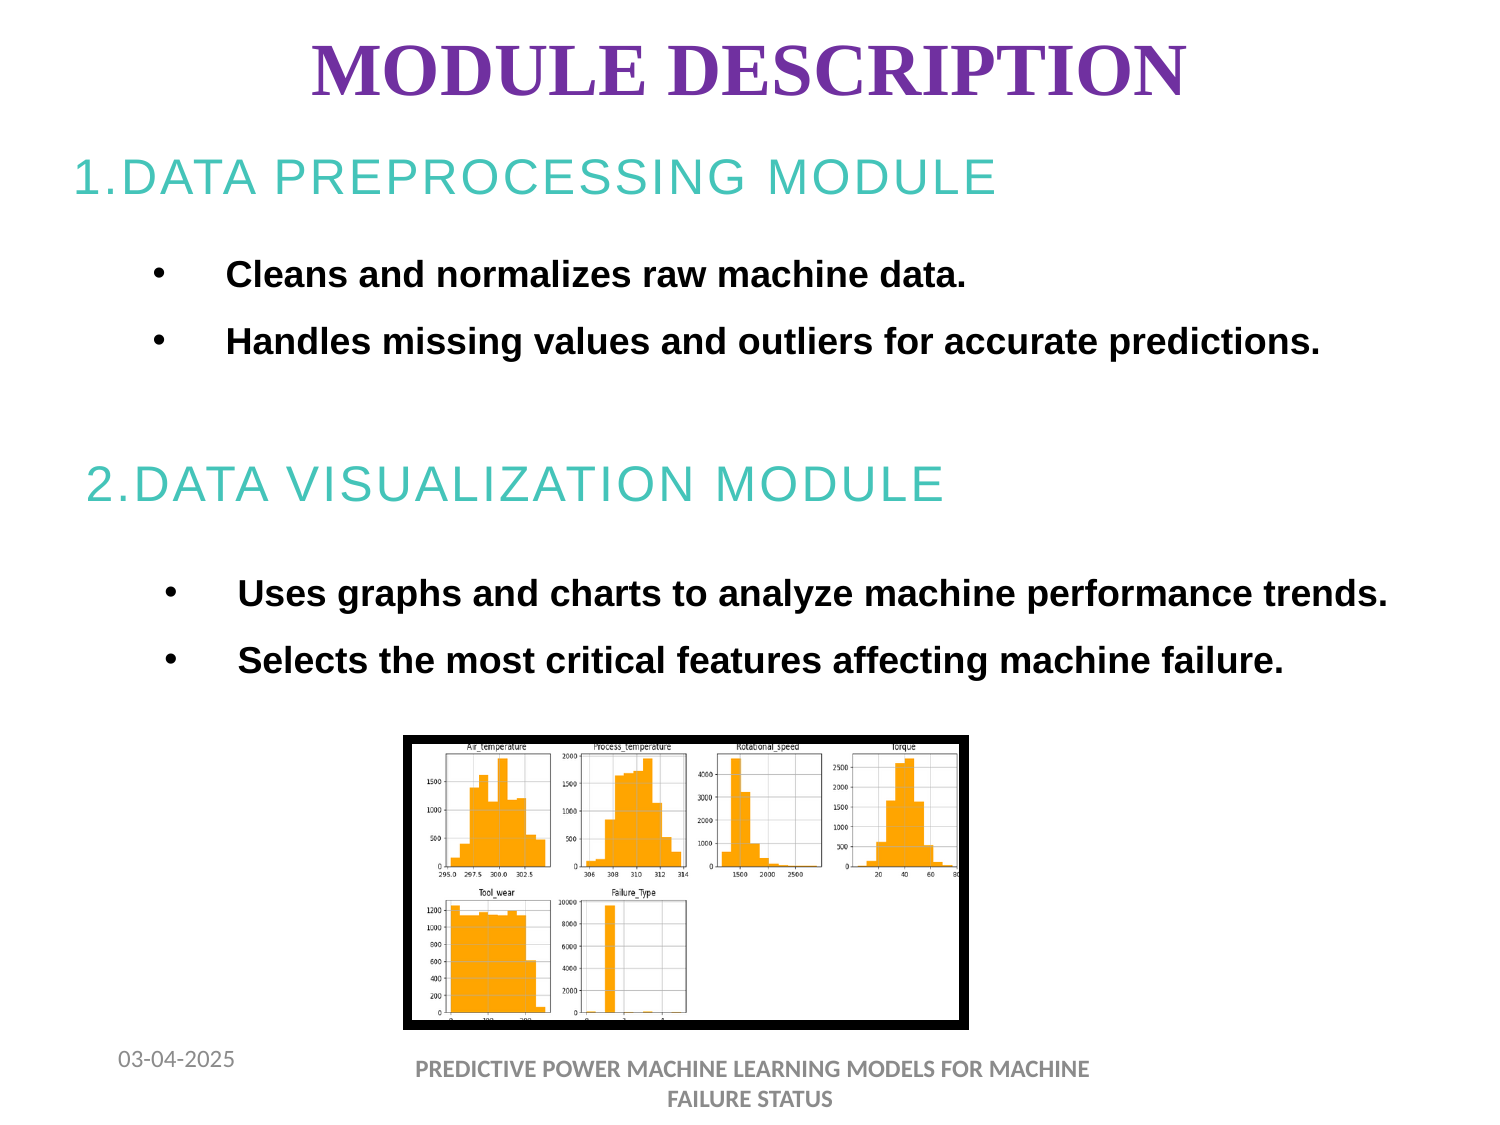

# MODULE DESCRIPTION
1.DATA PREPROCESSING MODULE
Cleans and normalizes raw machine data.
Handles missing values and outliers for accurate predictions.
2.DATA VISUALIZATION MODULE

Uses graphs and charts to analyze machine performance trends.
Selects the most critical features affecting machine failure.

03-04-2025

20
 PREDICTIVE POWER MACHINE LEARNING MODELS FOR MACHINE FAILURE STATUS